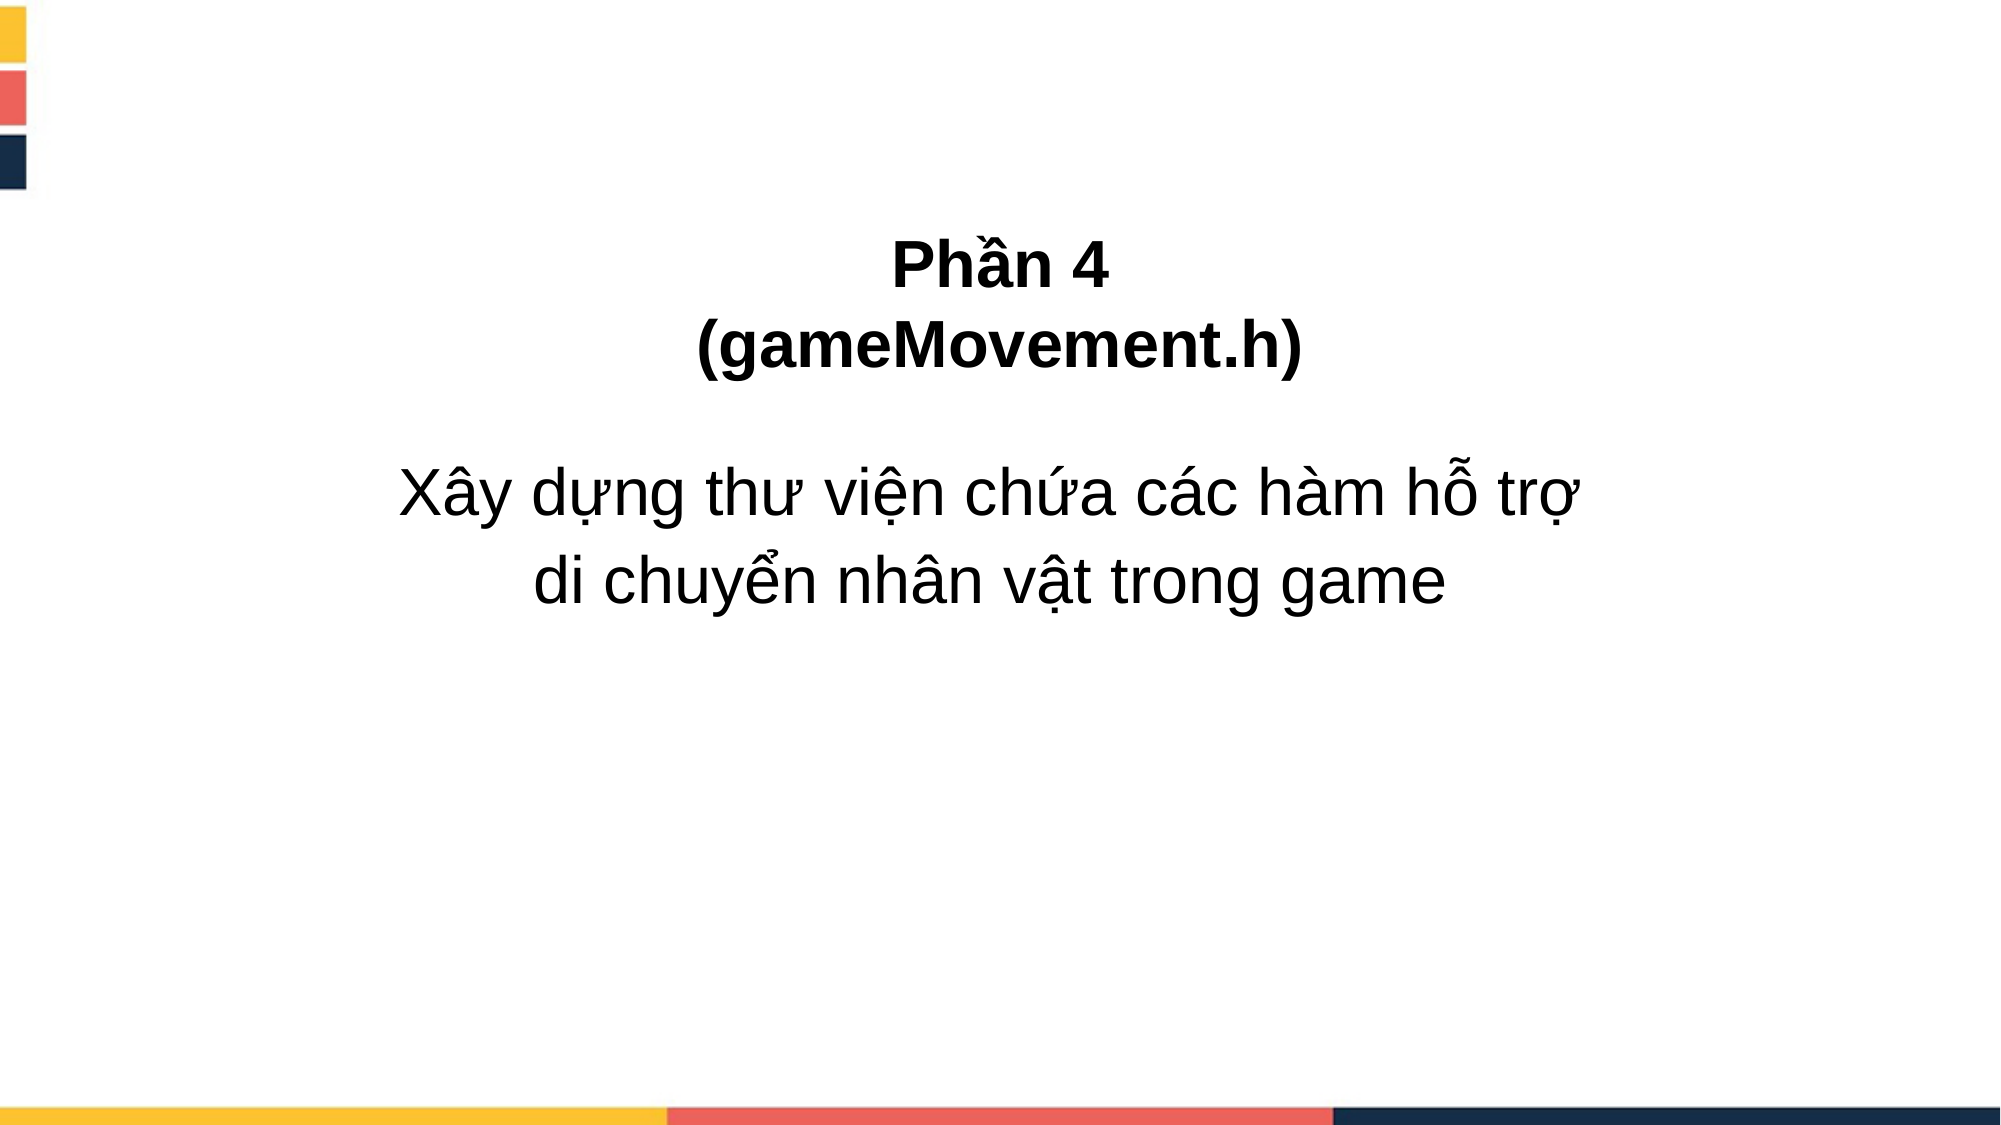

Phần 4 (gameMovement.h)
Xây dựng thư viện chứa các hàm hỗ trợ
di chuyển nhân vật trong game